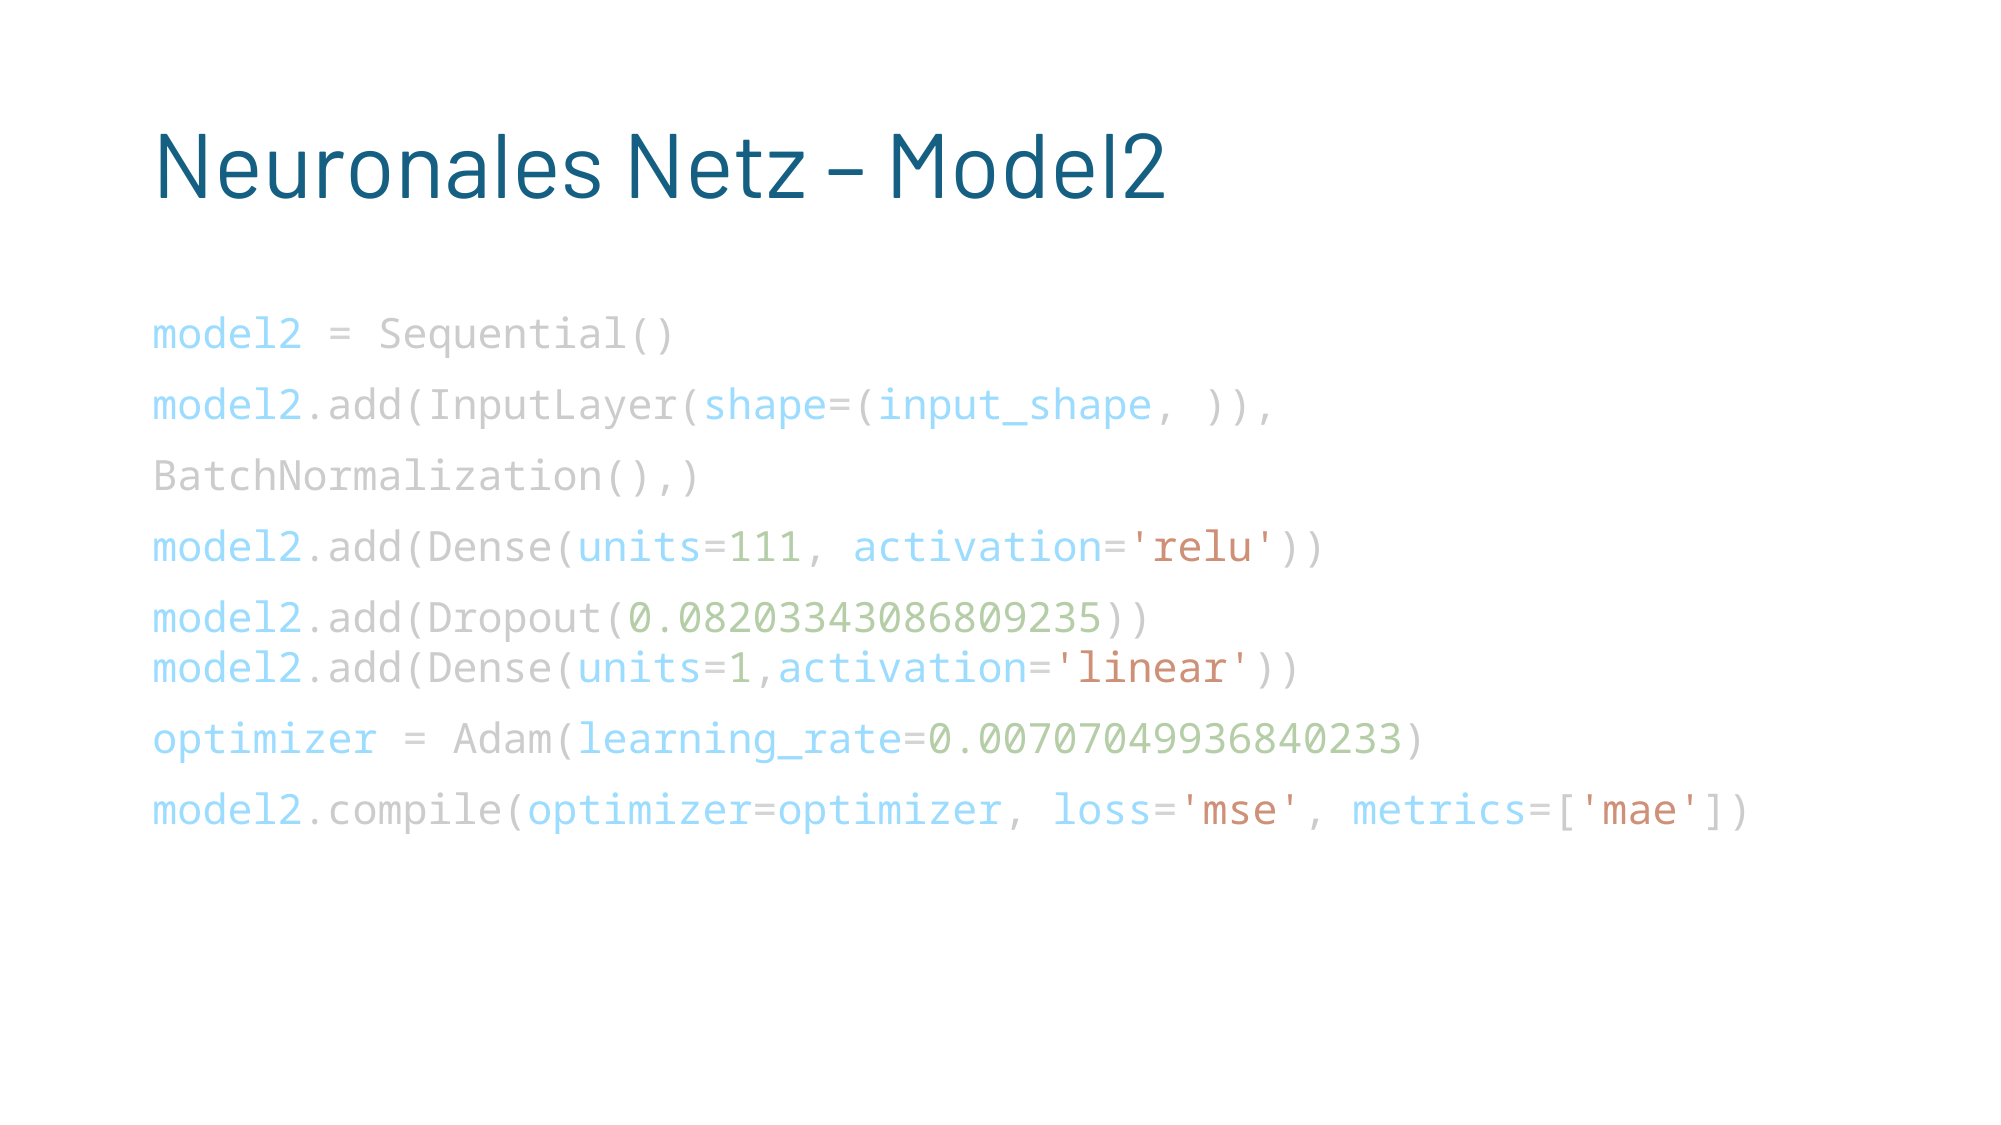

# Neuronales Netz – Model2
model2 = Sequential()
model2.add(InputLayer(shape=(input_shape, )),
BatchNormalization(),)
model2.add(Dense(units=111, activation='relu'))
model2.add(Dropout(0.08203343086809235))
model2.add(Dense(units=1,activation='linear'))
optimizer = Adam(learning_rate=0.00707049936840233)
model2.compile(optimizer=optimizer, loss='mse', metrics=['mae'])